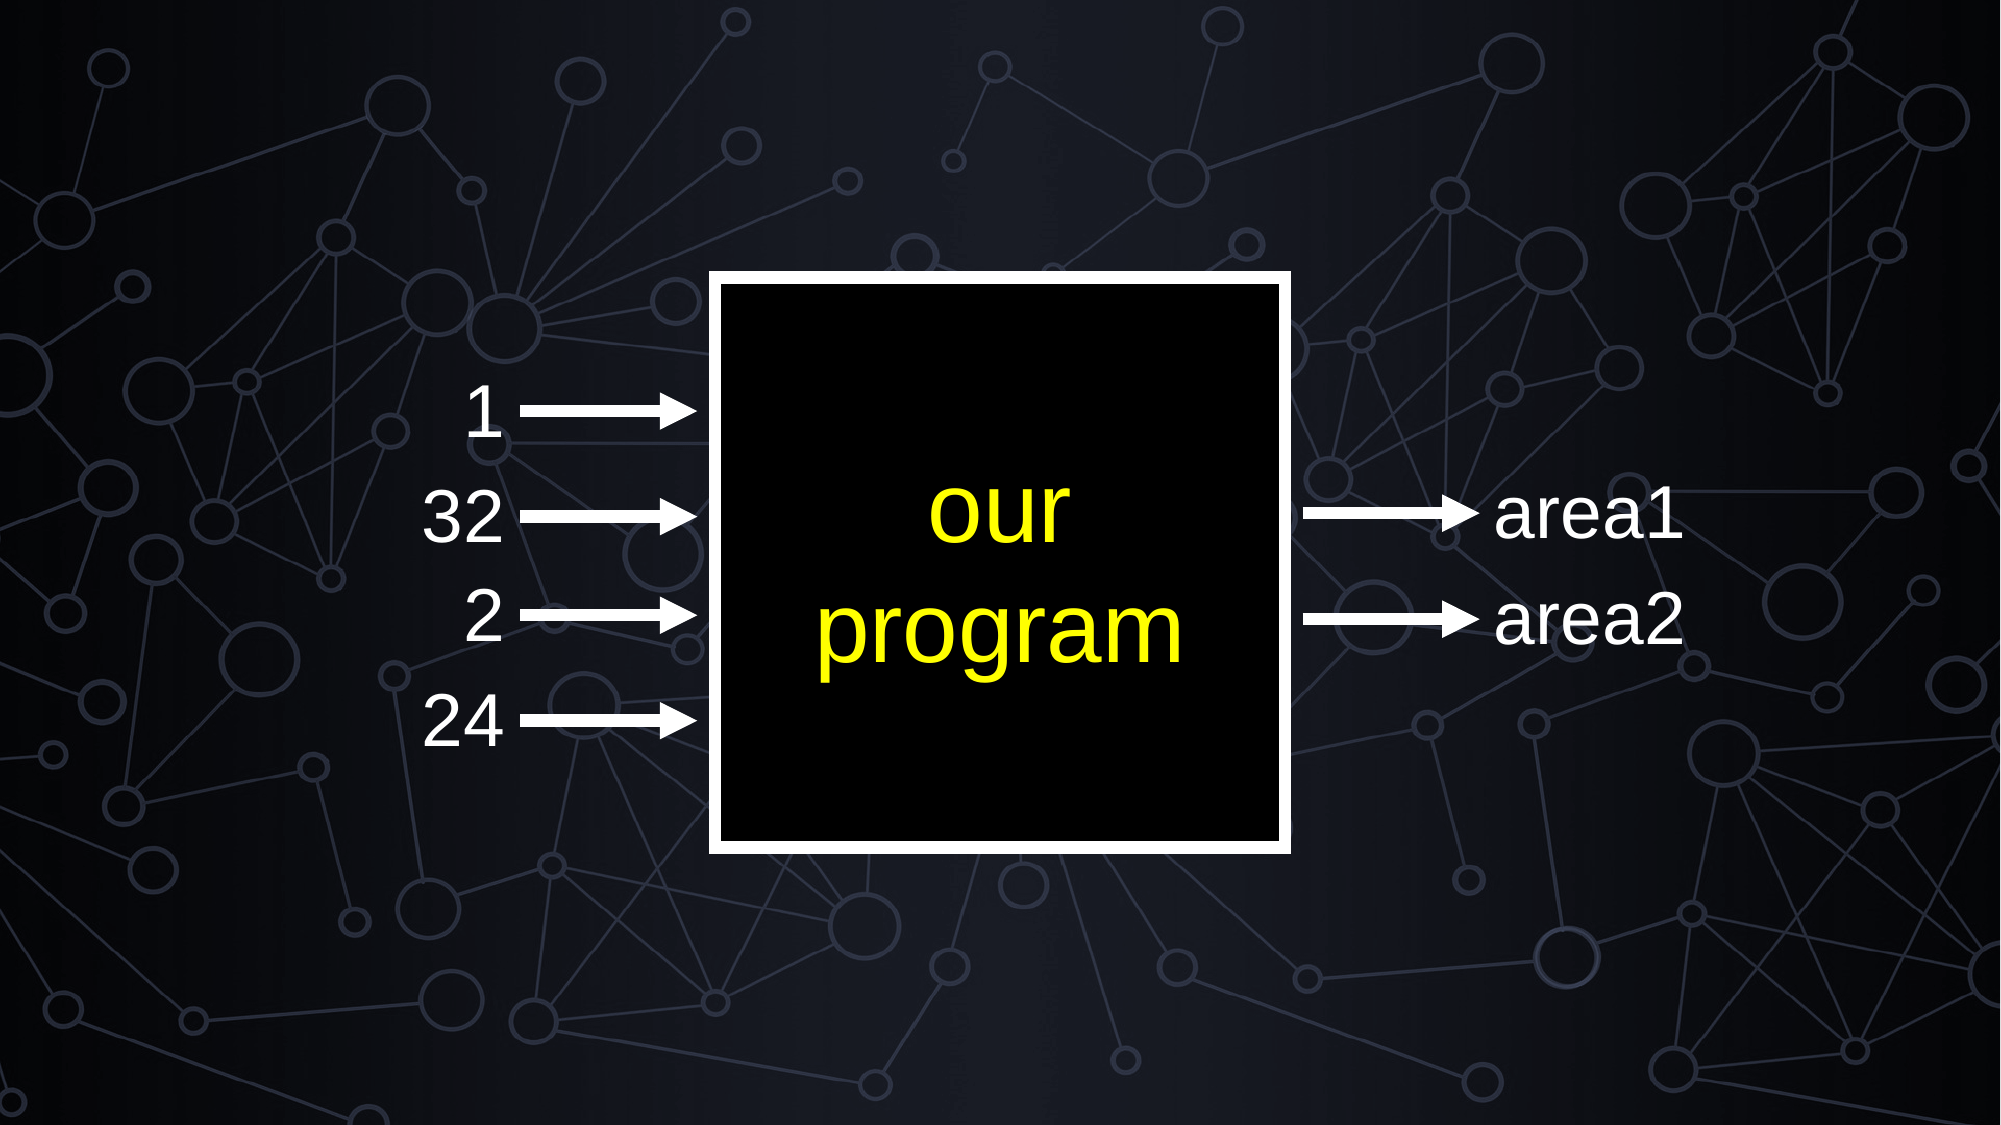

1
32
2
24
our program
area1
area2